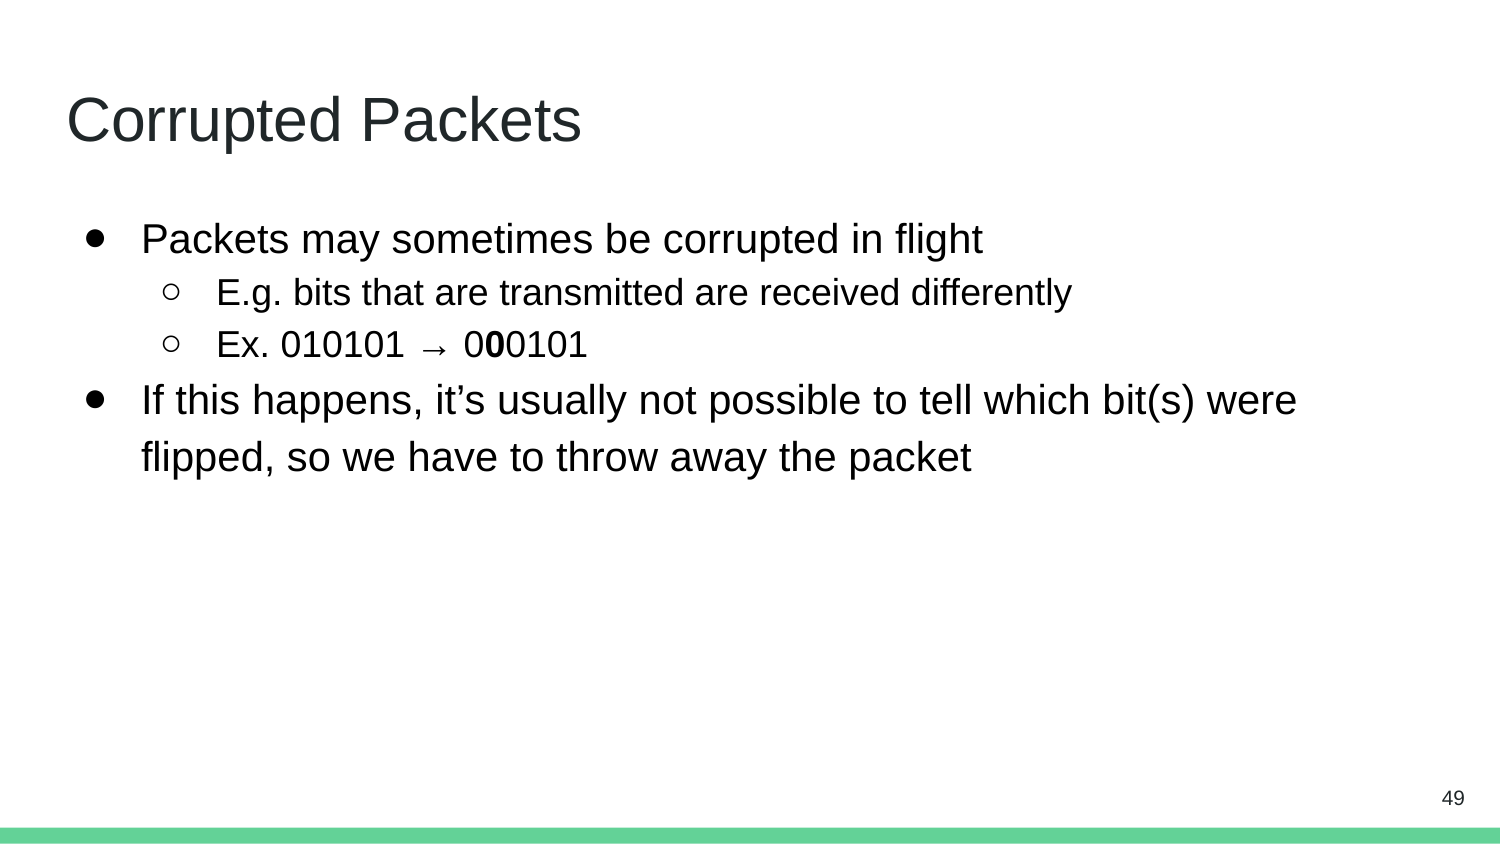

# Corrupted Packets
Packets may sometimes be corrupted in flight
E.g. bits that are transmitted are received differently
Ex. 010101 → 000101
If this happens, it’s usually not possible to tell which bit(s) were flipped, so we have to throw away the packet
49